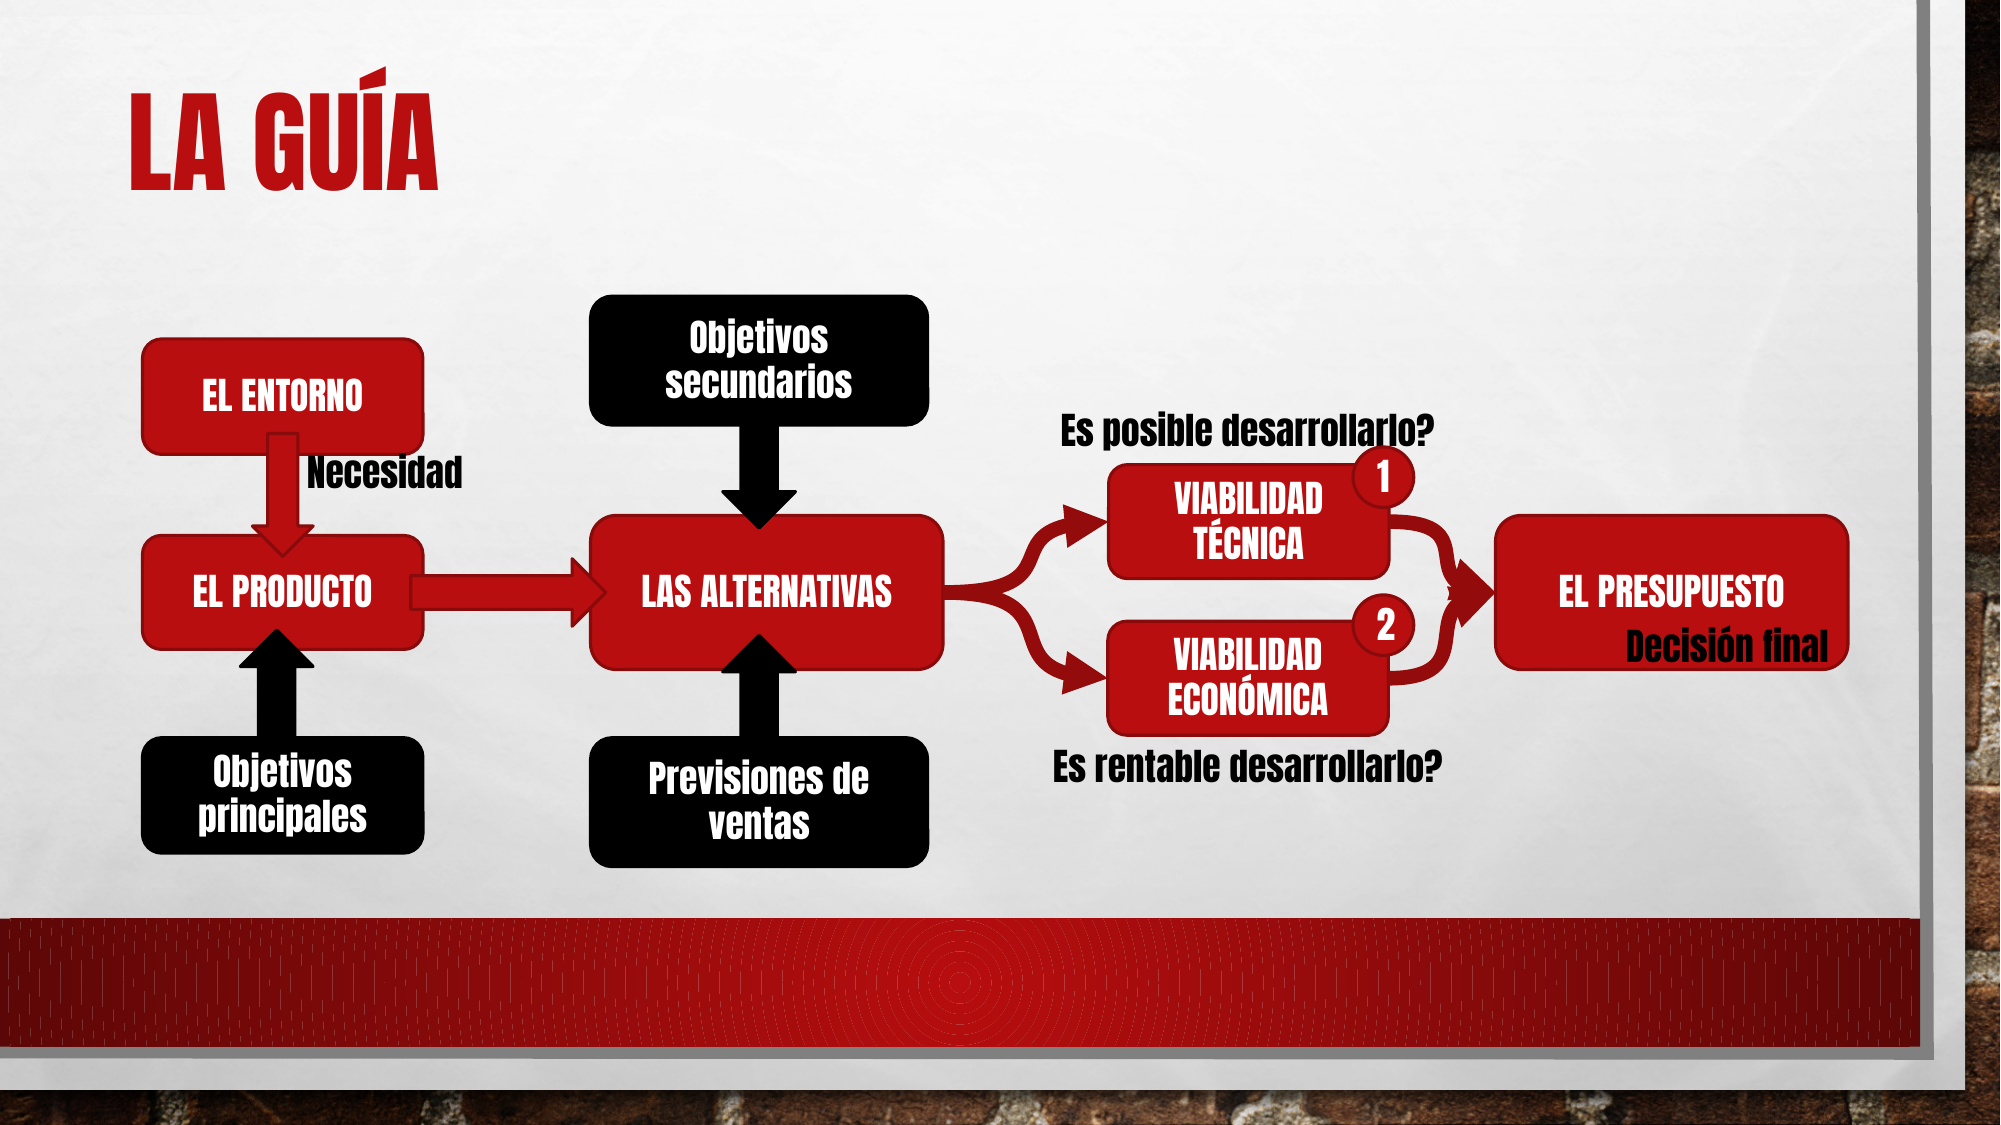

# LA GUÍA
Objetivos secundarios
EL ENTORNO
Es posible desarrollarlo?

Necesidad
1
VIABILIDAD TÉCNICA

LAS ALTERNATIVAS
EL PRESUPUESTO
EL PRODUCTO
2
Decisión final
VIABILIDAD
ECONÓMICA

Objetivos principales
Previsiones de ventas
Es rentable desarrollarlo?